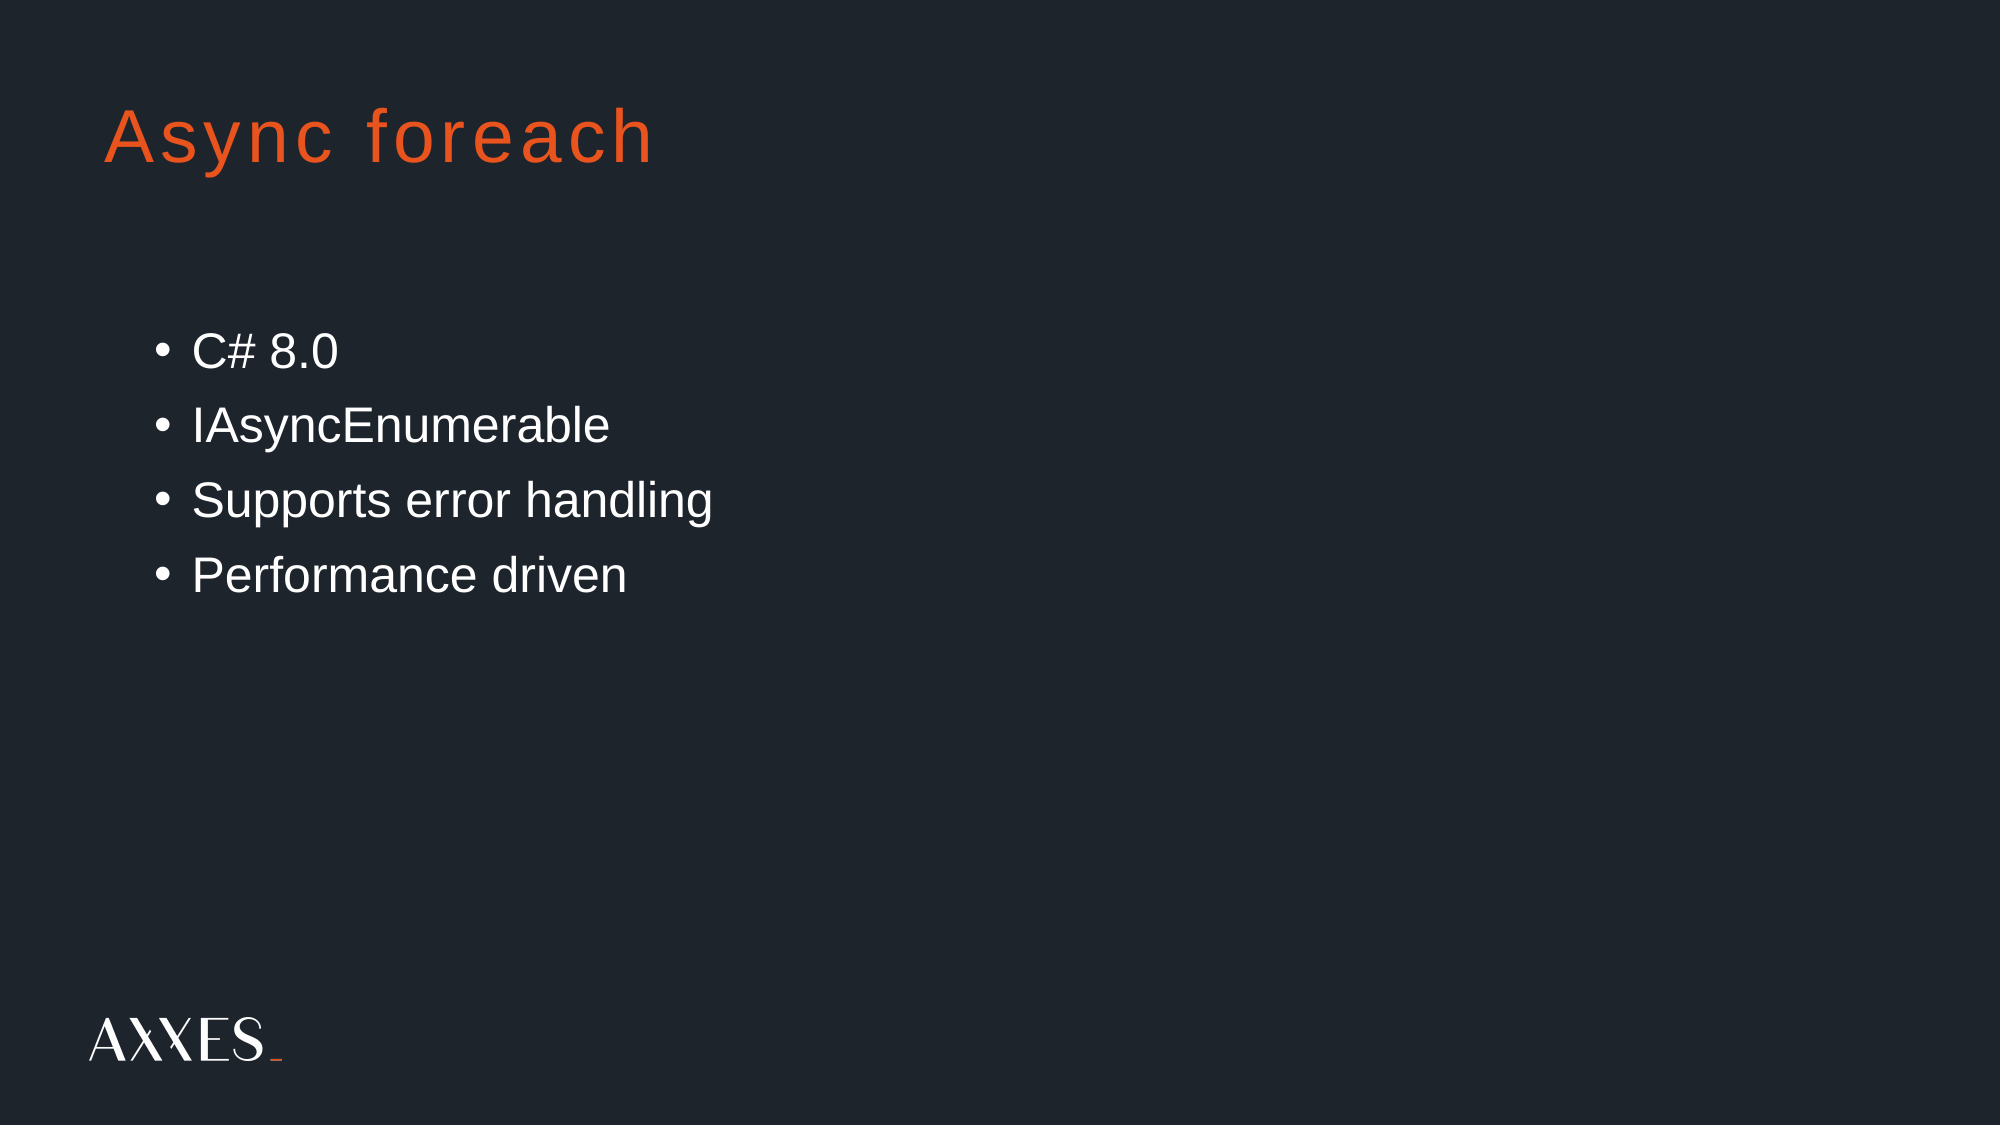

# Async foreach

C# 8.0
IAsyncEnumerable
Supports error handling
Performance driven